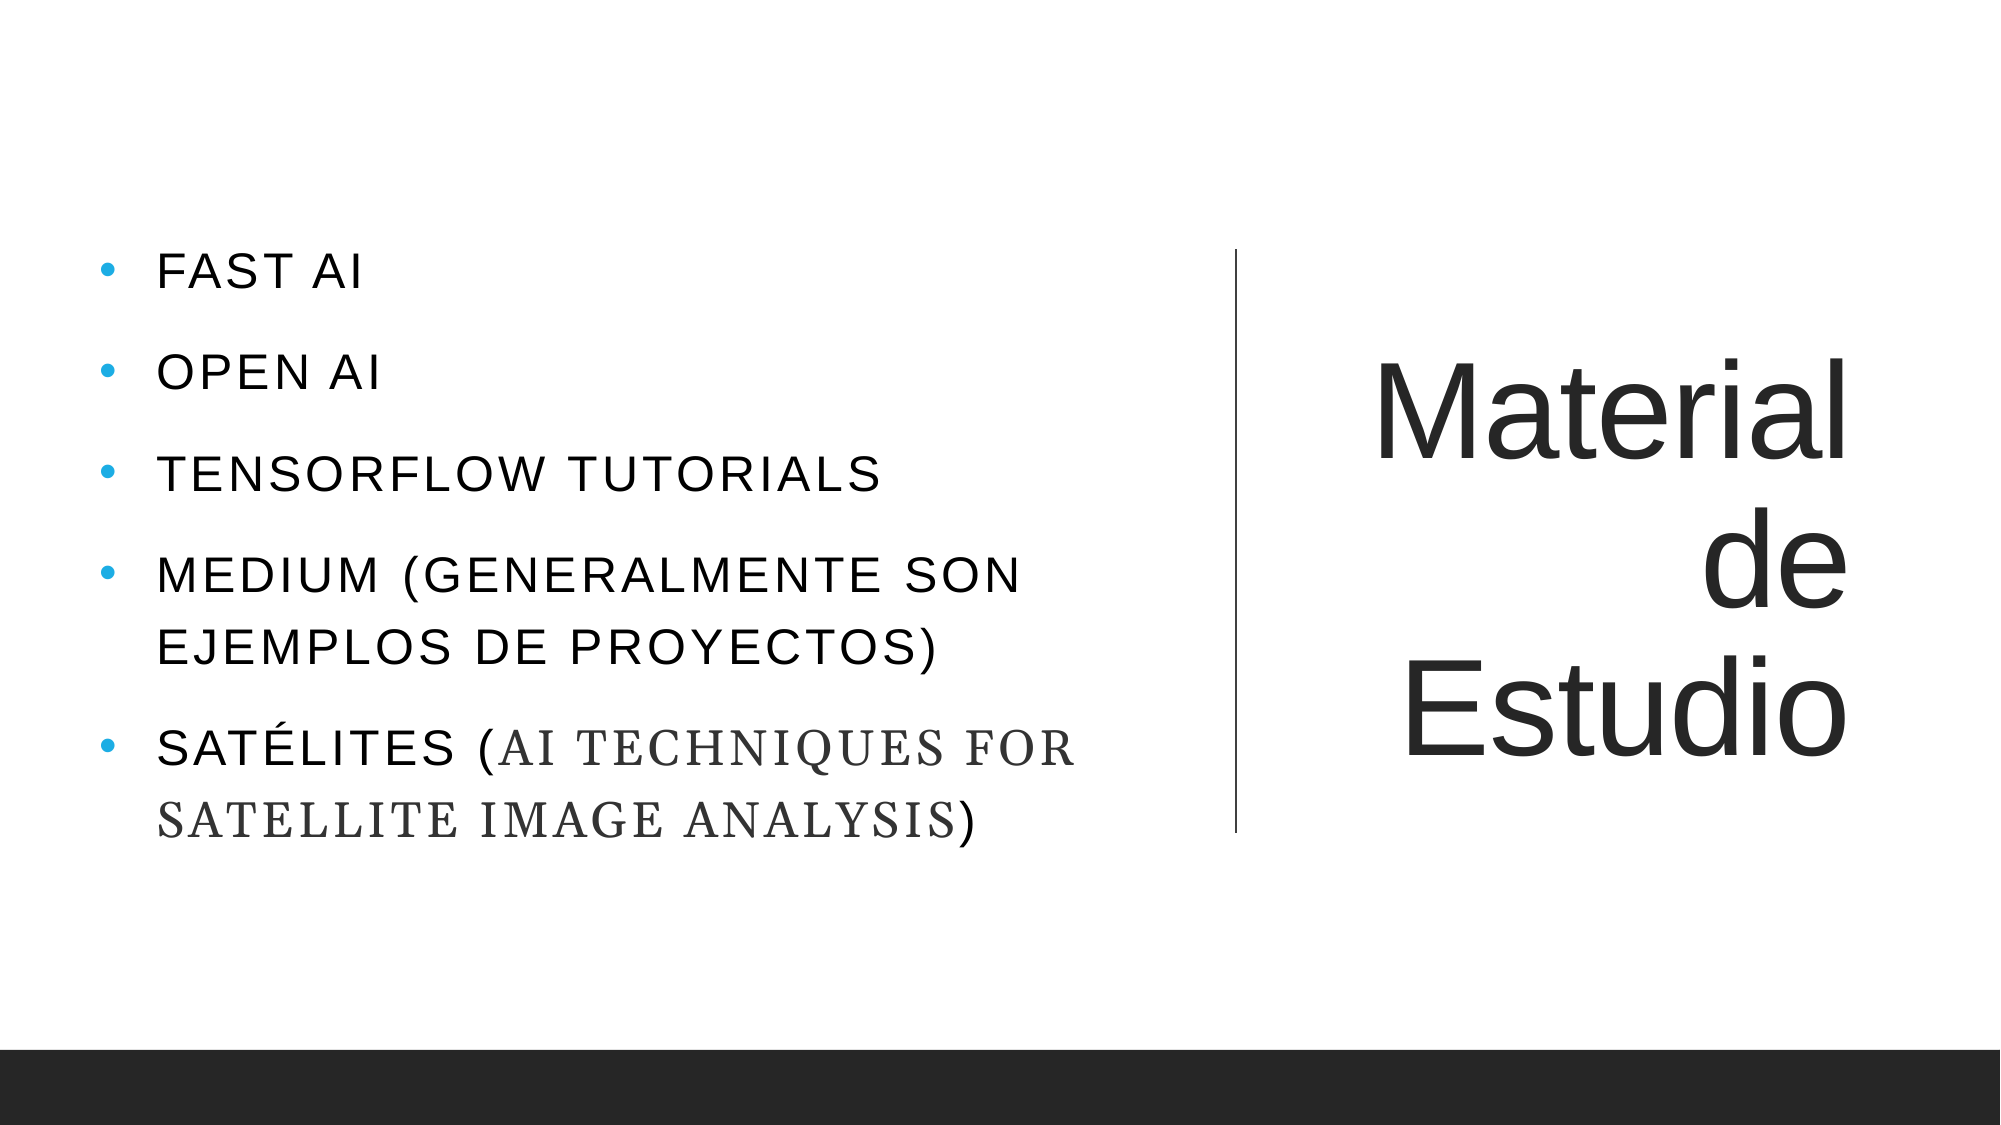

Fast AI
Open ai
Tensorflow Tutorials
Medium (Generalmente son ejemplos de proyectos)
Satélites (AI Techniques for Satellite Image Analysis)
# Material de Estudio